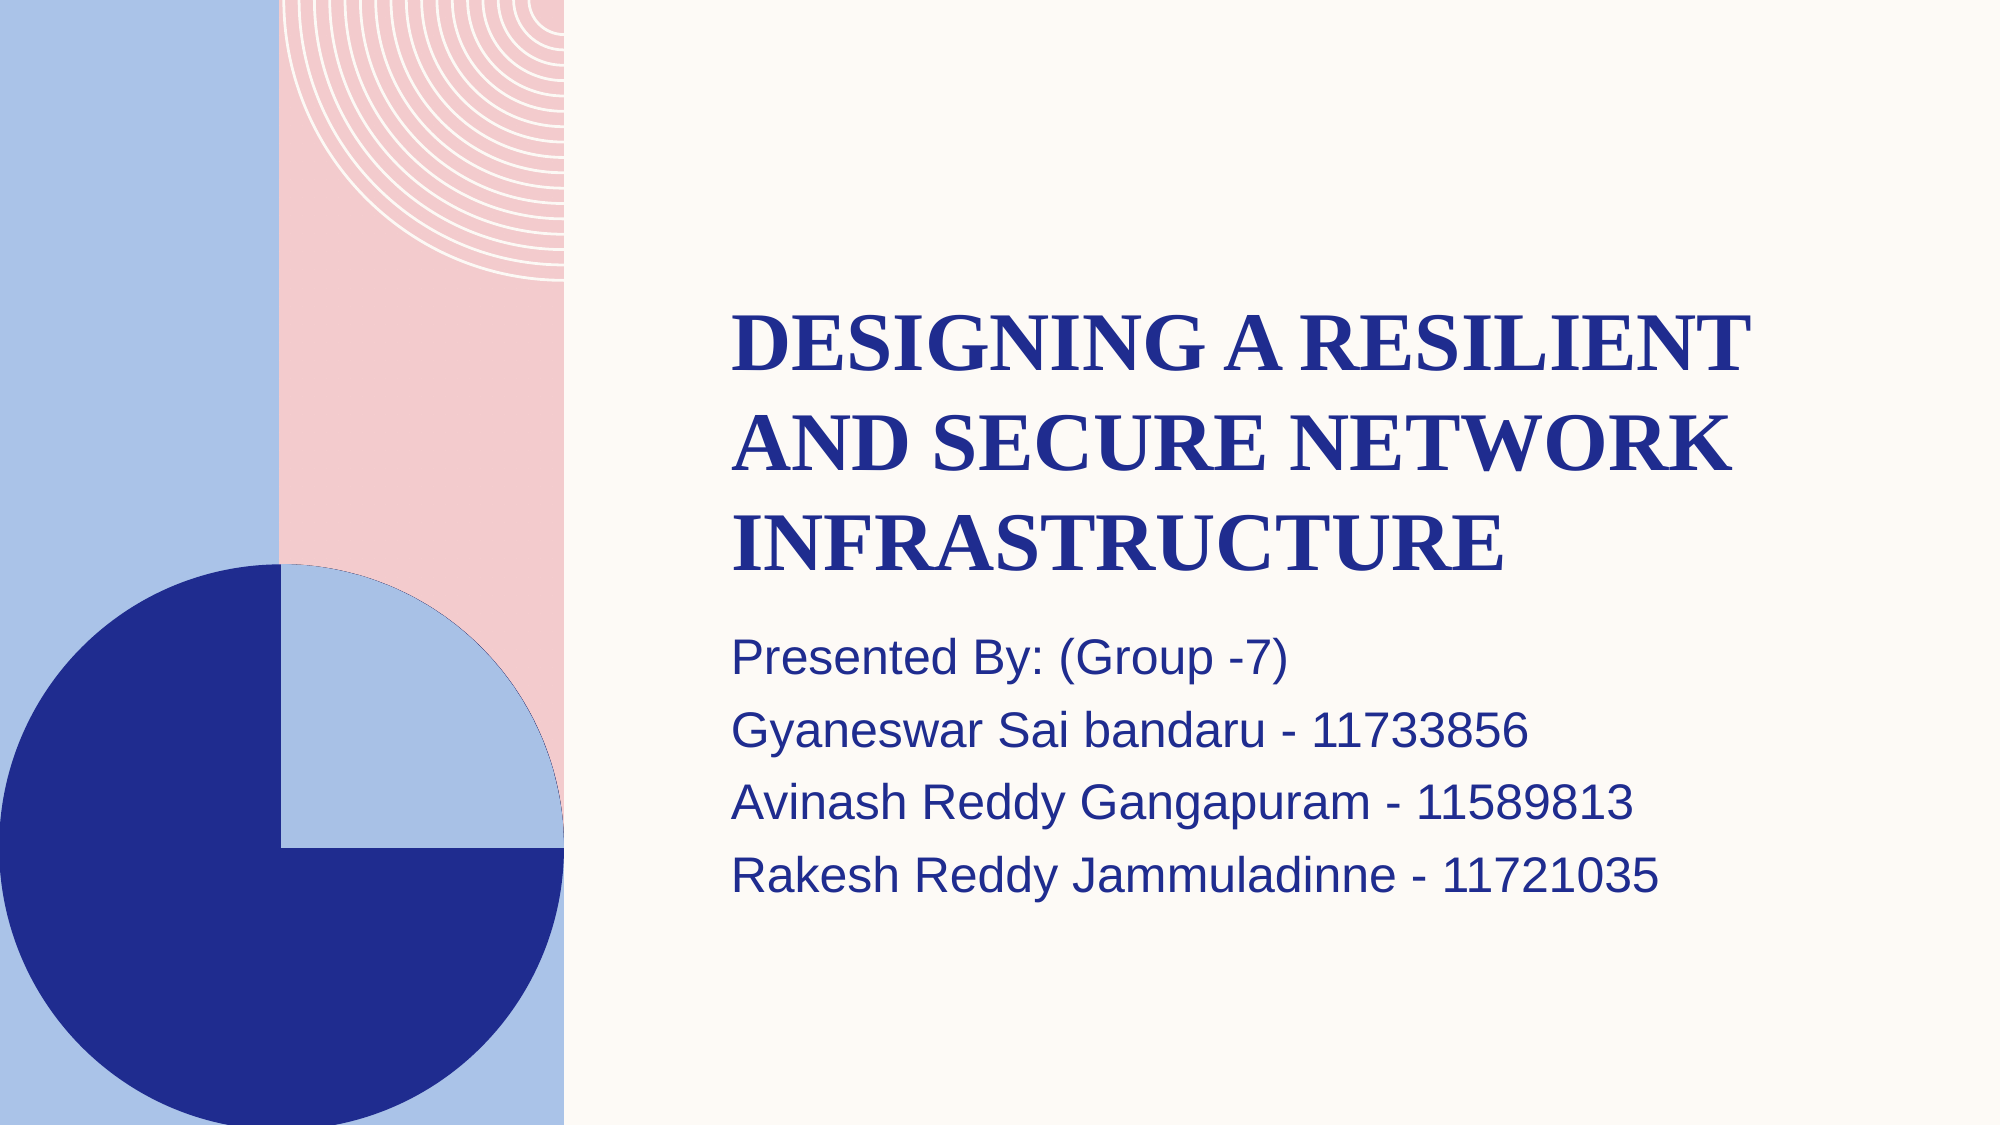

# Designing a Resilient and Secure Network Infrastructure
Presented By: (Group -7)
Gyaneswar Sai bandaru - 11733856
Avinash Reddy Gangapuram - 11589813
Rakesh Reddy Jammuladinne - 11721035